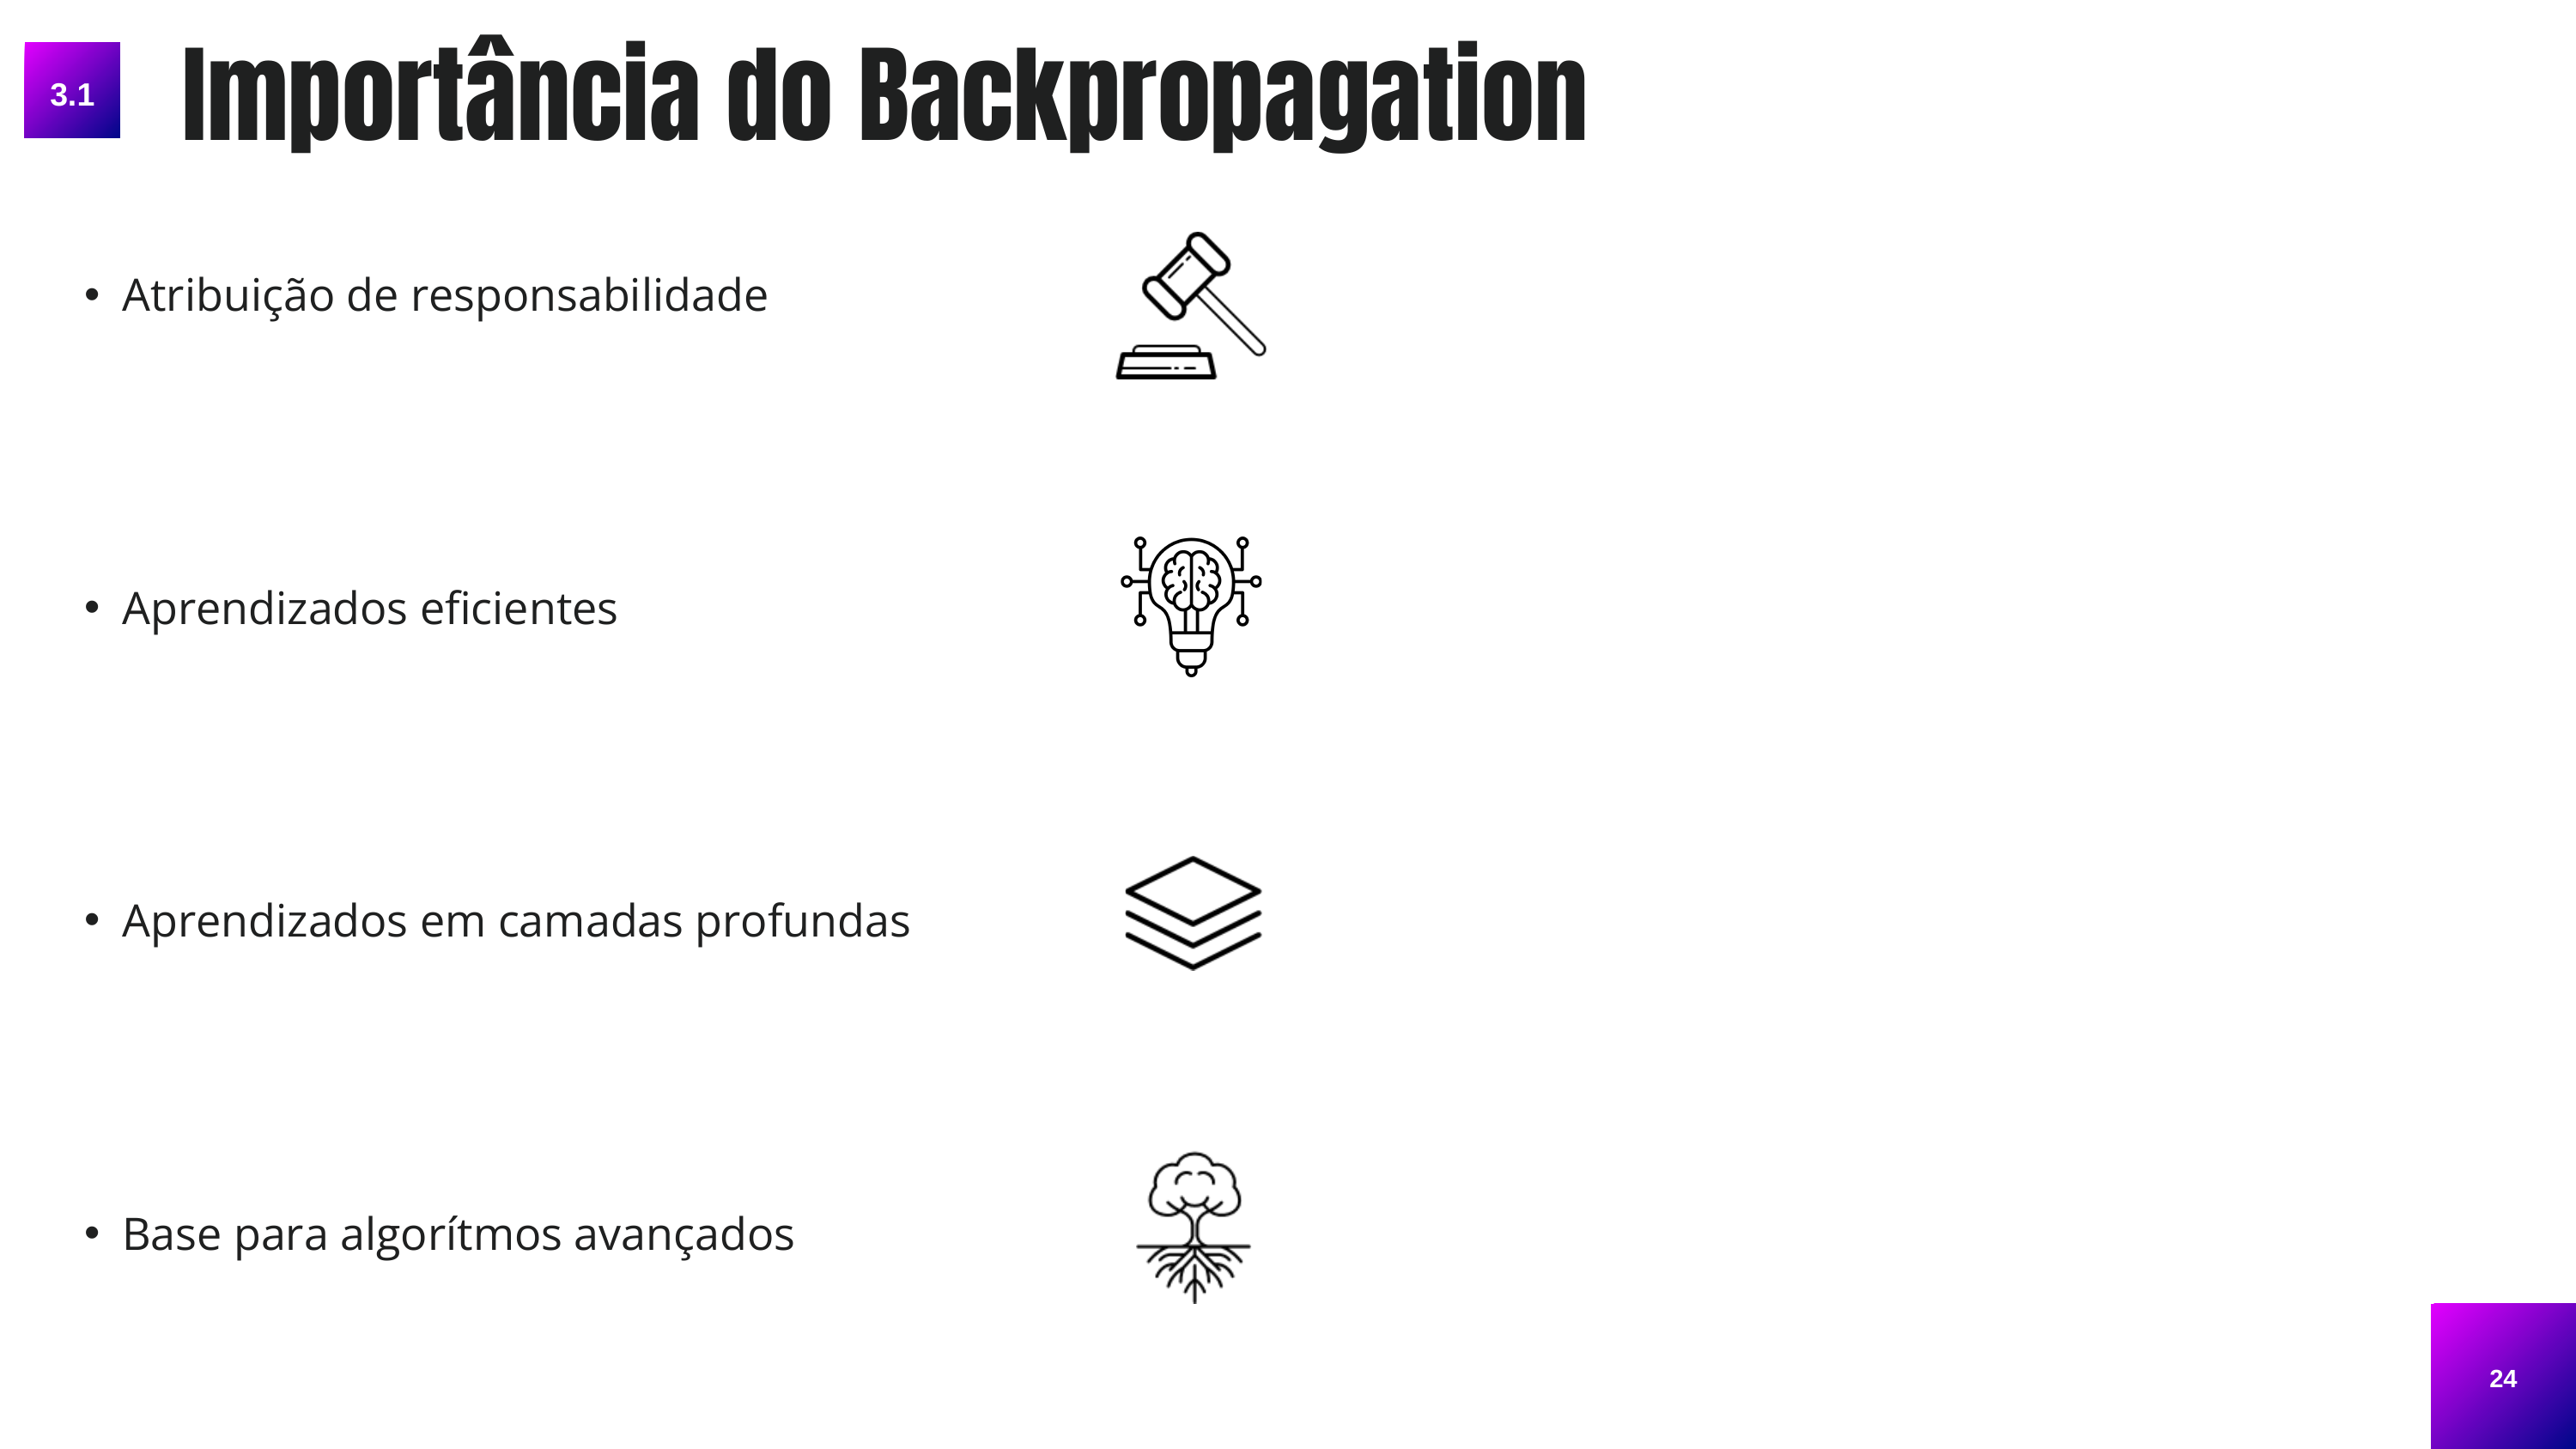

Importância do Backpropagation

3.1

Atribuição de responsabilidade

Aprendizados eficientes

Aprendizados em camadas profundas

Base para algorítmos avançados

24